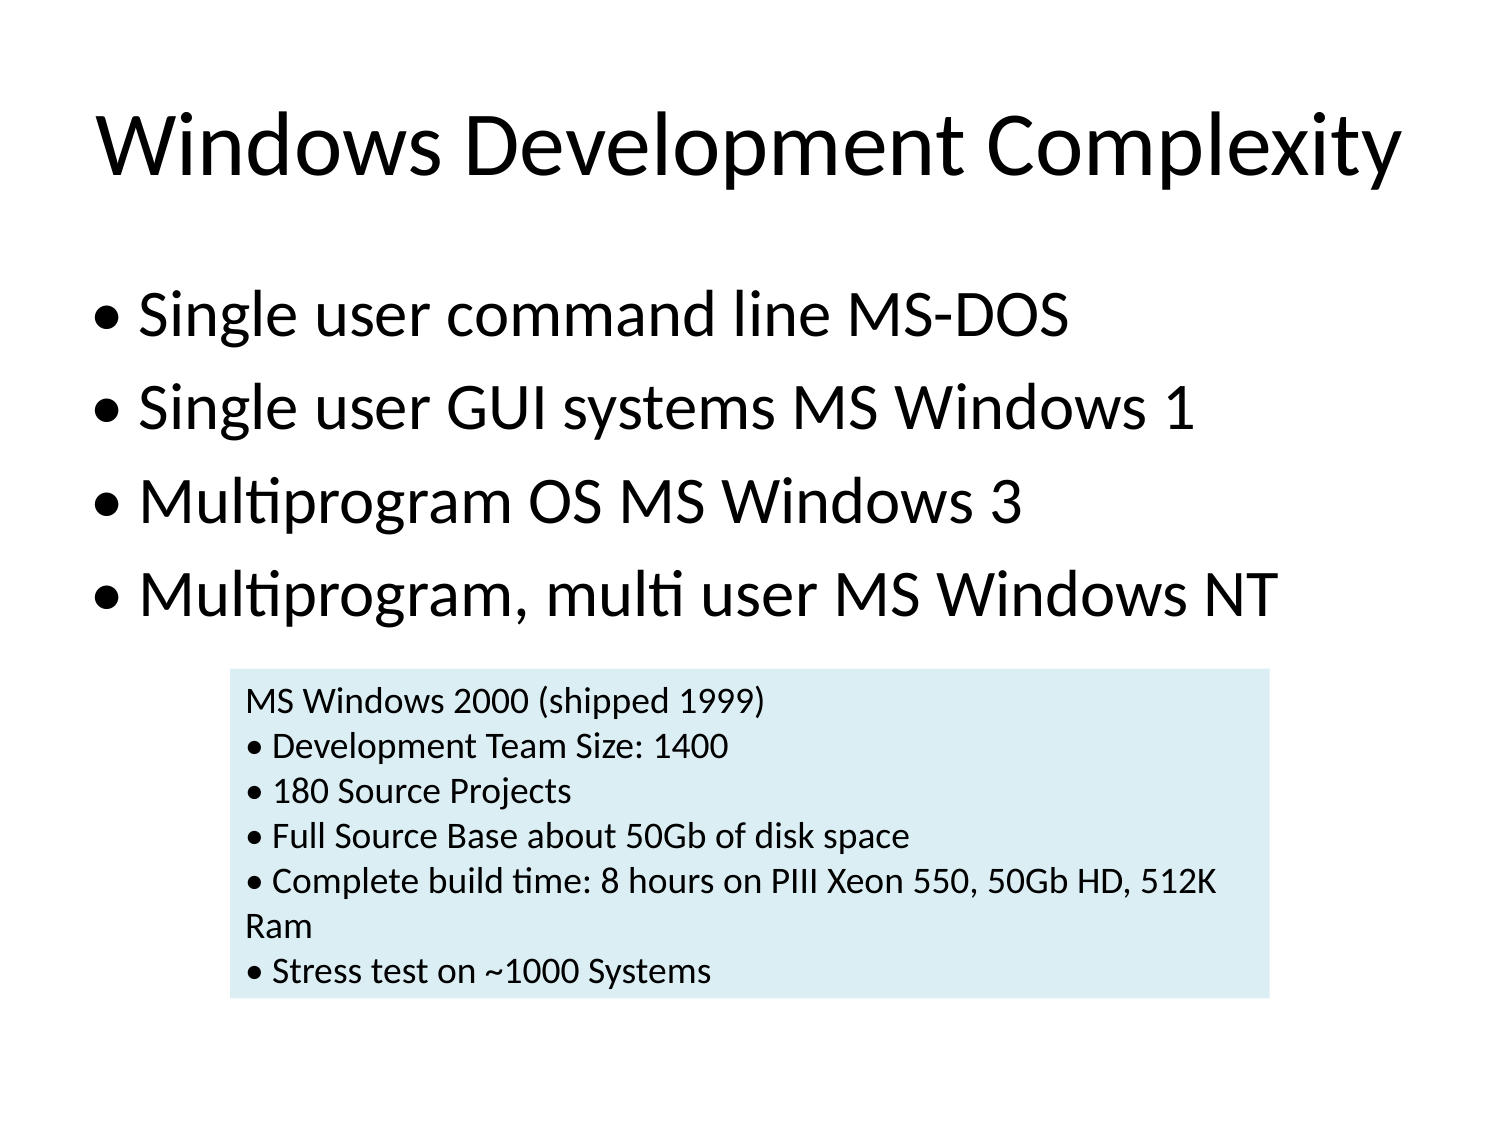

# Windows Development Complexity
• Single user command line MS-DOS
• Single user GUI systems MS Windows 1
• Multiprogram OS MS Windows 3
• Multiprogram, multi user MS Windows NT
MS Windows 2000 (shipped 1999)
• Development Team Size: 1400
• 180 Source Projects
• Full Source Base about 50Gb of disk space
• Complete build time: 8 hours on PIII Xeon 550, 50Gb HD, 512K Ram
• Stress test on ~1000 Systems